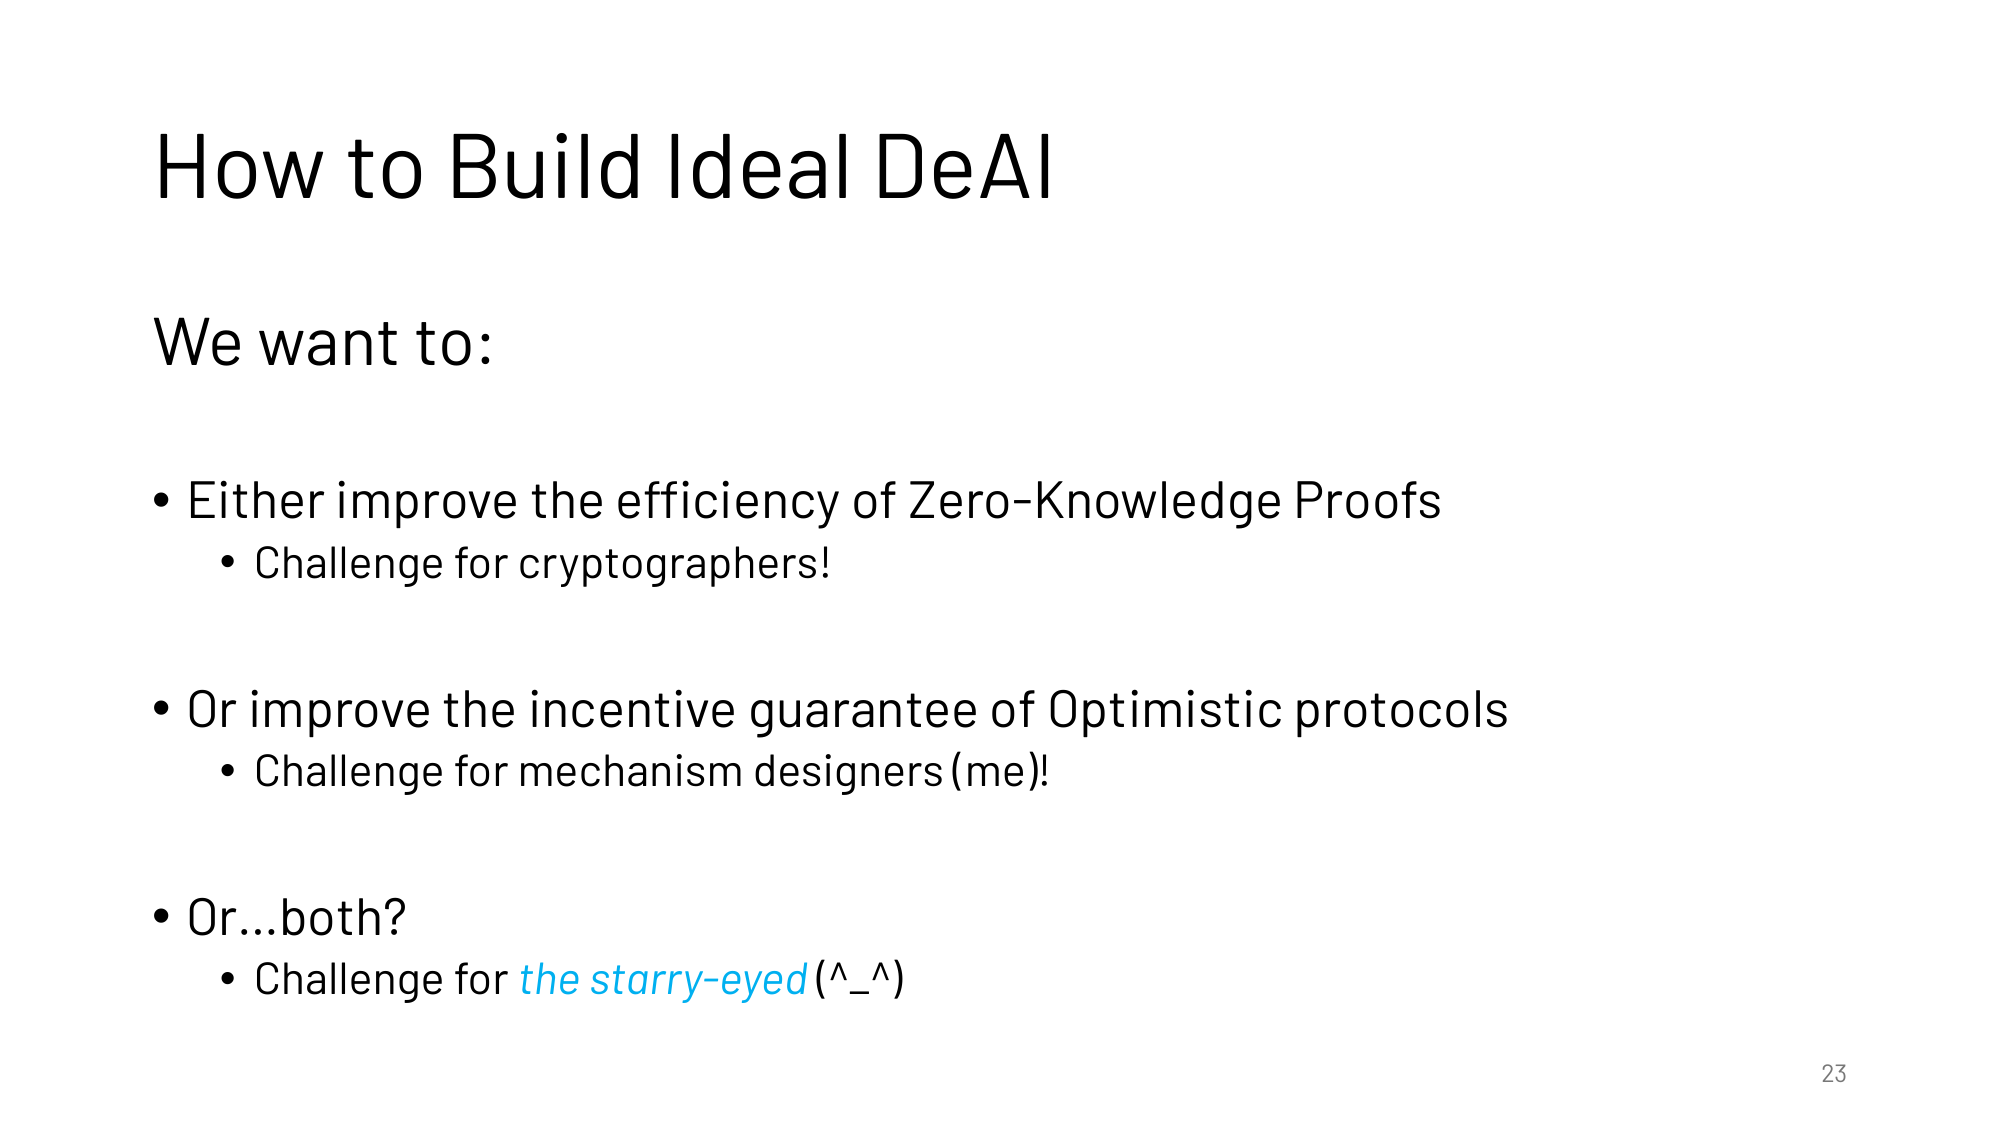

# How to Build Ideal DeAI
We want to:

Either improve the efficiency of Zero-Knowledge Proofs
Challenge for cryptographers!

Or improve the incentive guarantee of Optimistic protocols
Challenge for mechanism designers (me)!

Or…both?
Challenge for the starry-eyed (^_^)
23